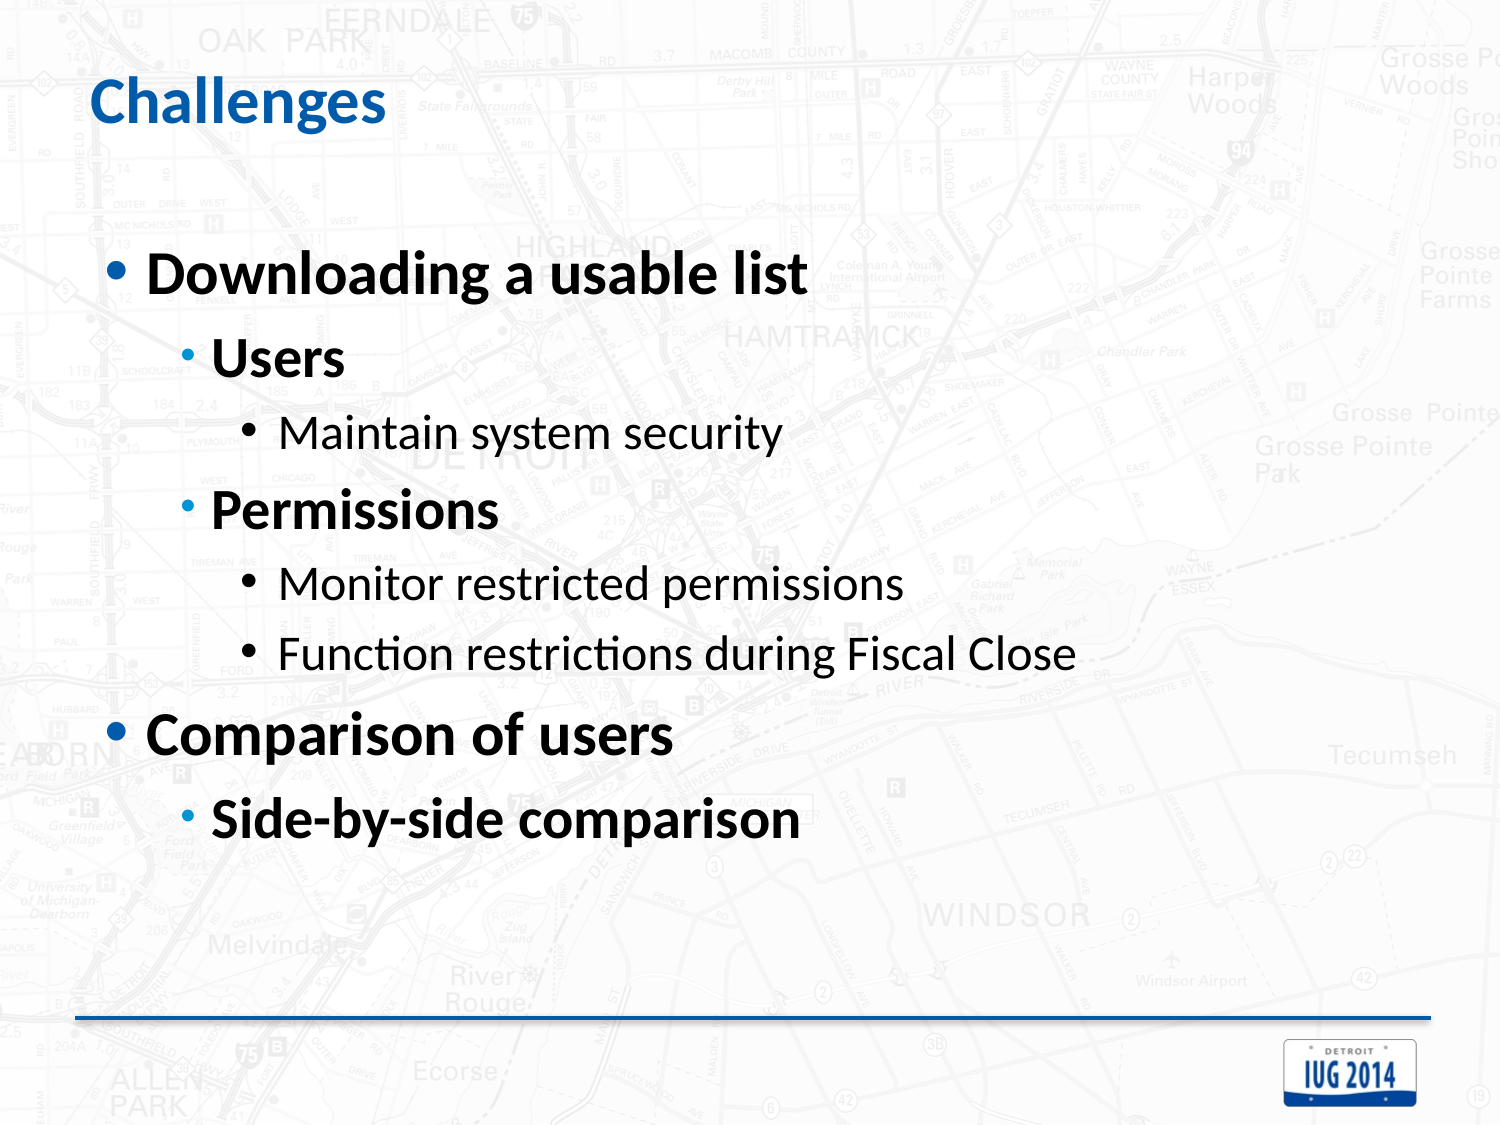

# Challenges
Downloading a usable list
Users
Maintain system security
Permissions
Monitor restricted permissions
Function restrictions during Fiscal Close
Comparison of users
Side-by-side comparison